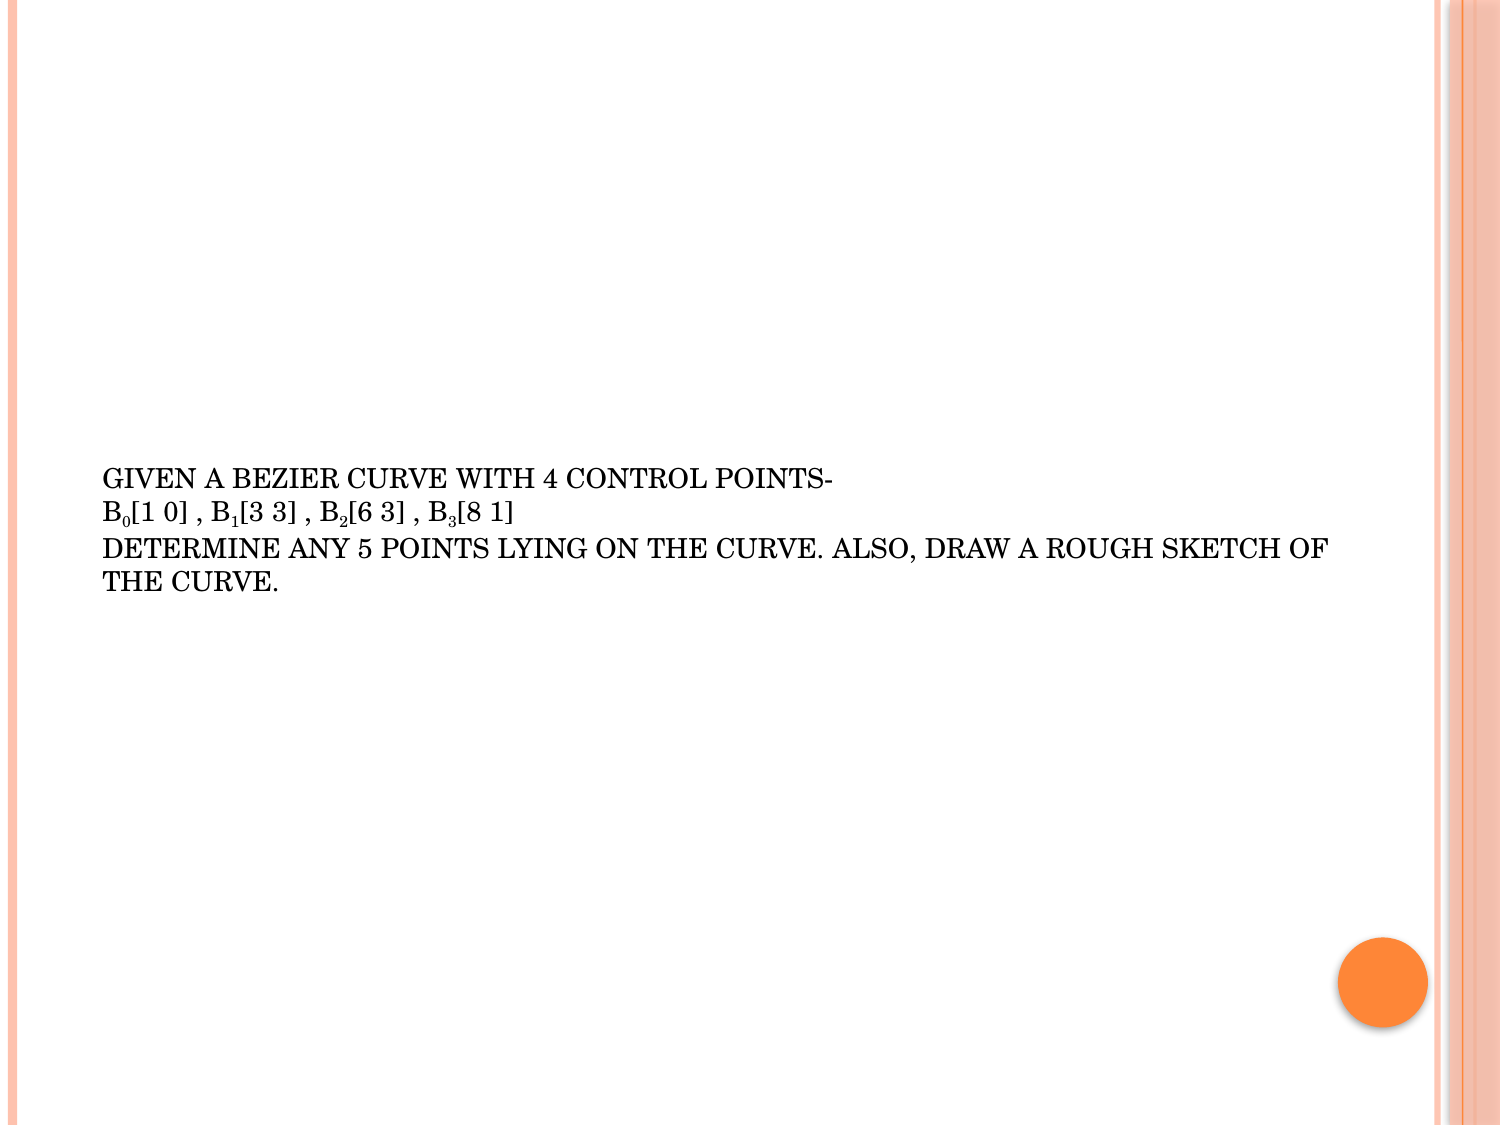

# Given a bezier curve with 4 control points- B0[1 0] , B1[3 3] , B2[6 3] , B3[8 1] Determine any 5 points lying on the curve. Also, draw a rough sketch of the curve.